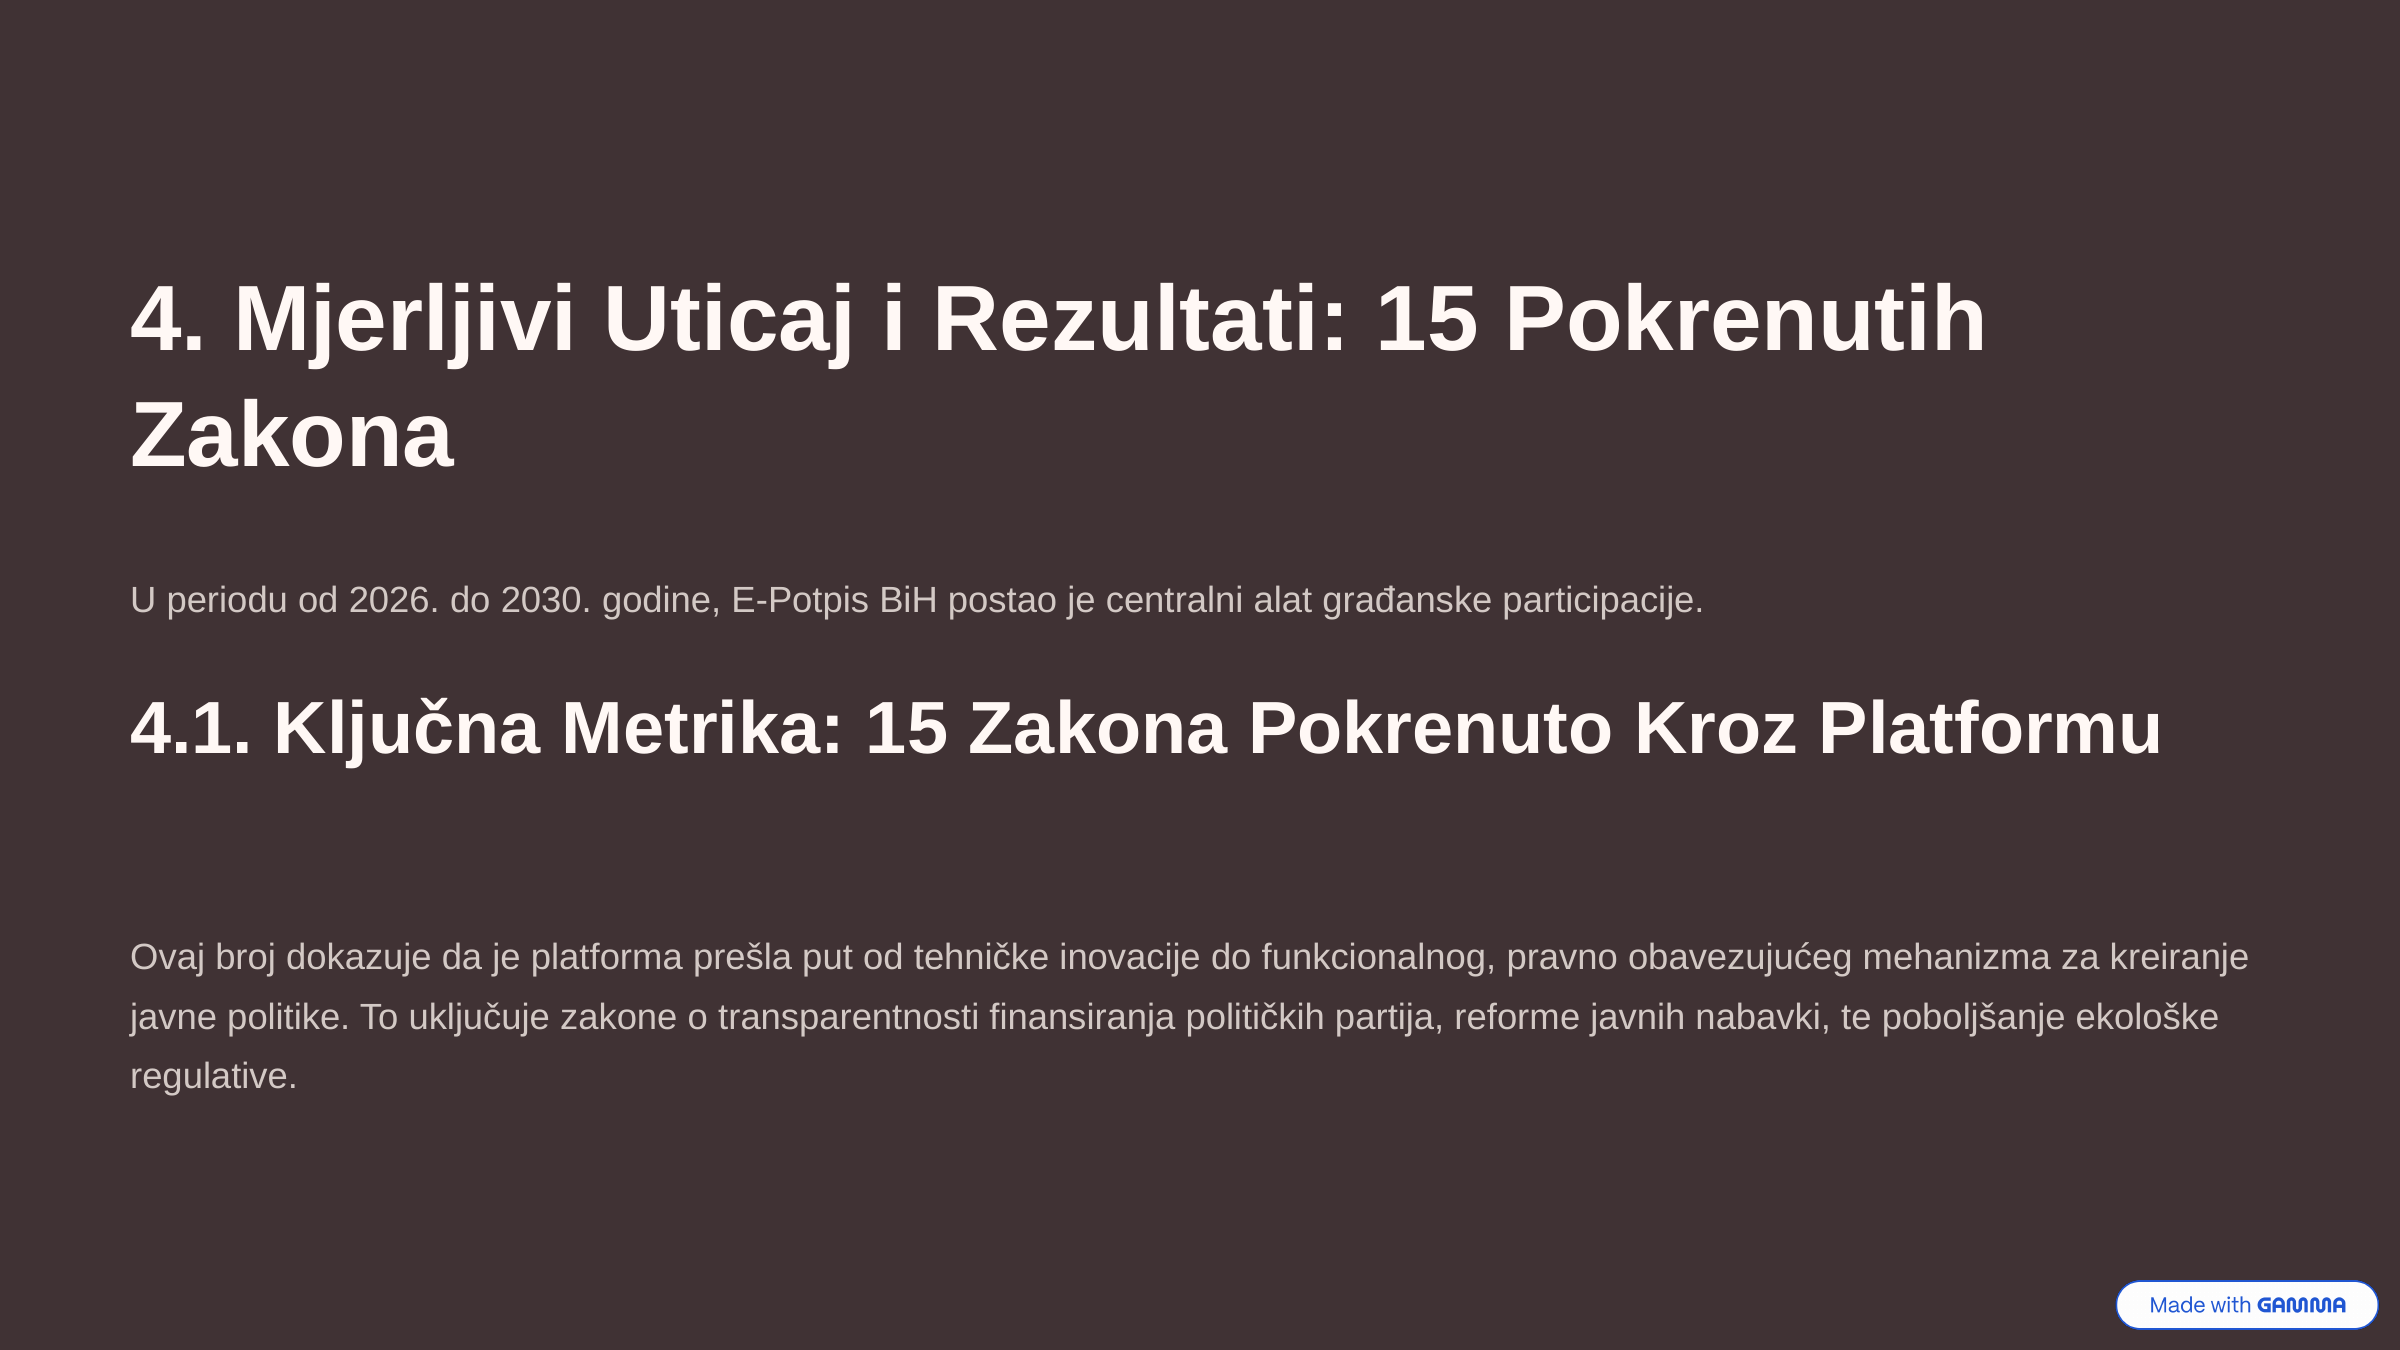

4. Mjerljivi Uticaj i Rezultati: 15 Pokrenutih Zakona
U periodu od 2026. do 2030. godine, E-Potpis BiH postao je centralni alat građanske participacije.
4.1. Ključna Metrika: 15 Zakona Pokrenuto Kroz Platformu
Ovaj broj dokazuje da je platforma prešla put od tehničke inovacije do funkcionalnog, pravno obavezujućeg mehanizma za kreiranje javne politike. To uključuje zakone o transparentnosti finansiranja političkih partija, reforme javnih nabavki, te poboljšanje ekološke regulative.